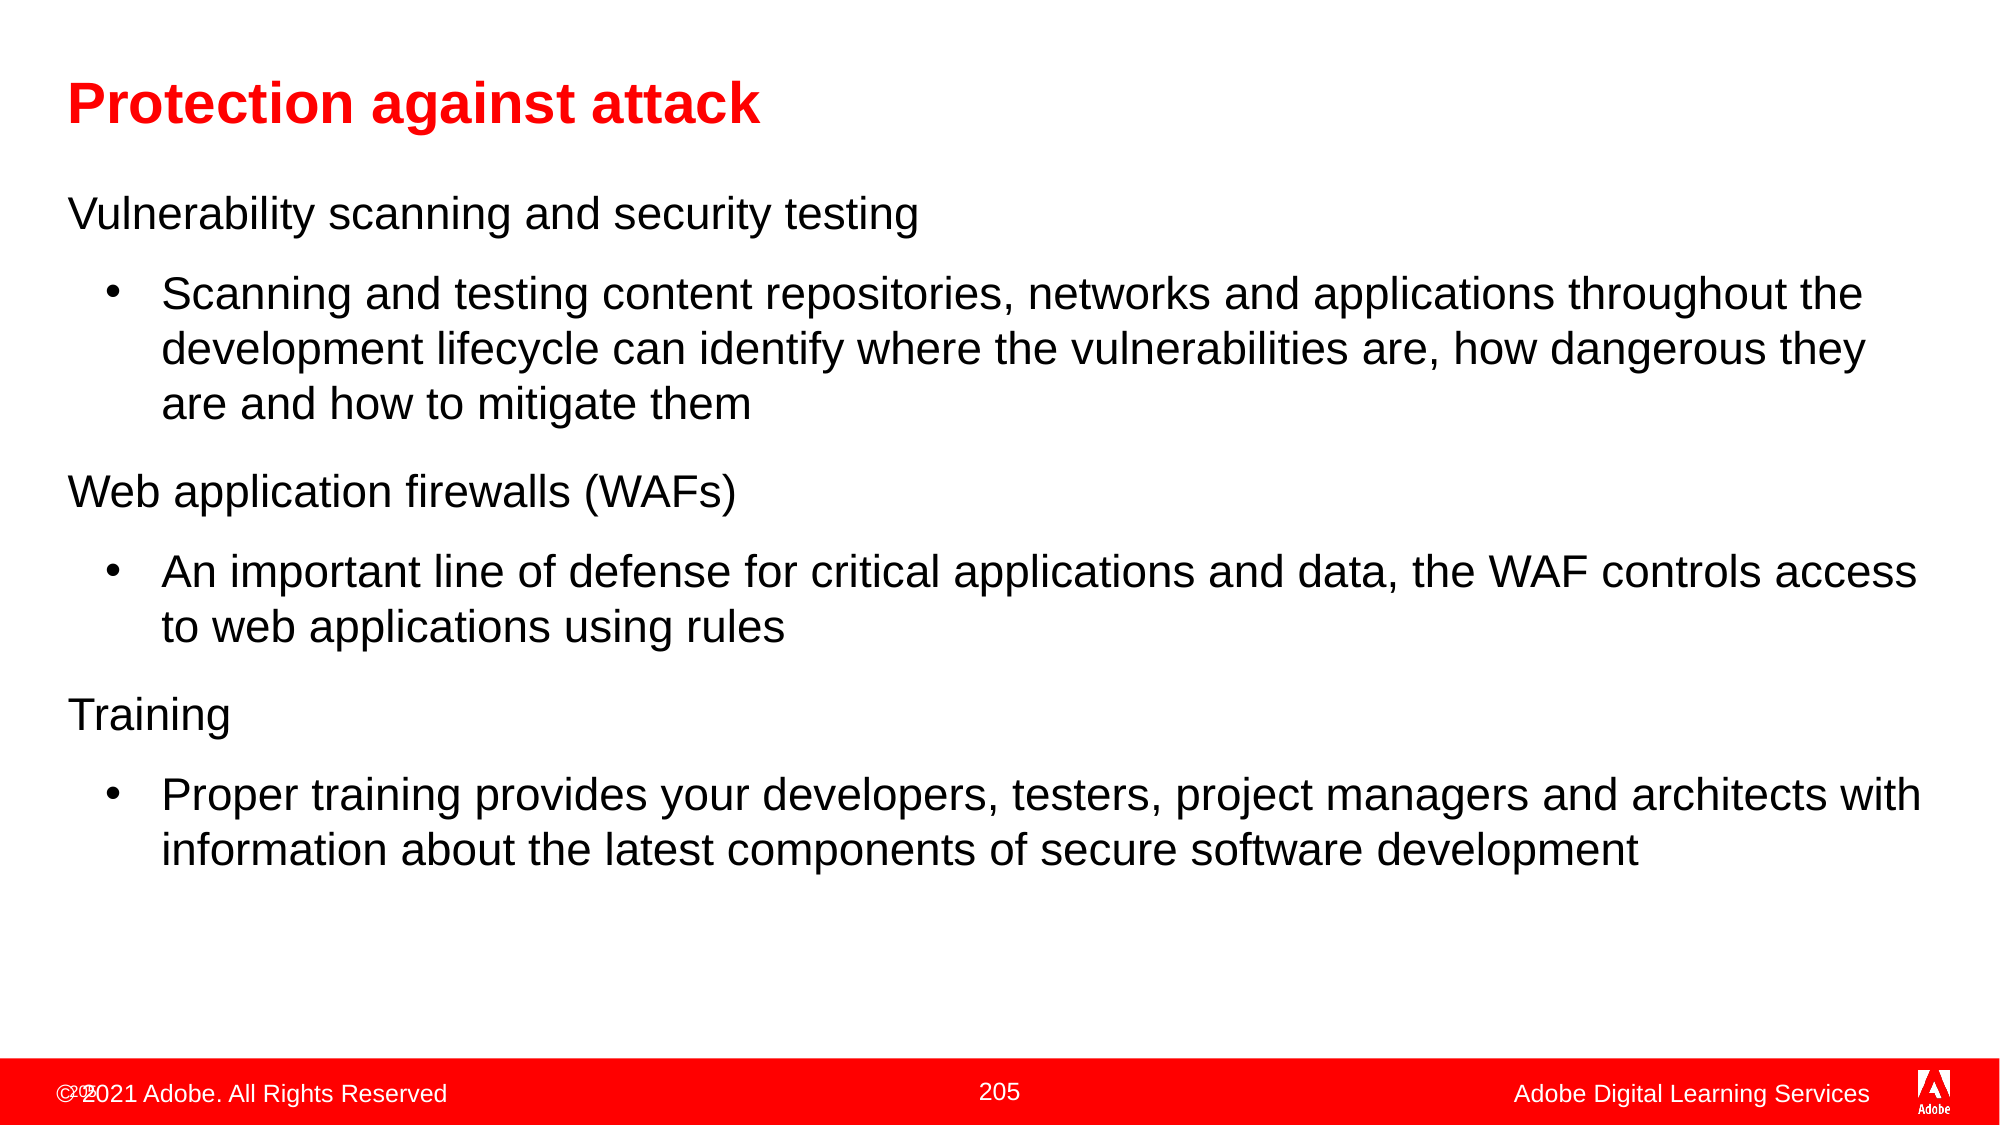

# Protection against attack
Vulnerability scanning and security testing
Scanning and testing content repositories, networks and applications throughout the development lifecycle can identify where the vulnerabilities are, how dangerous they are and how to mitigate them
Web application firewalls (WAFs)
An important line of defense for critical applications and data, the WAF controls access to web applications using rules
Training
Proper training provides your developers, testers, project managers and architects with information about the latest components of secure software development
205